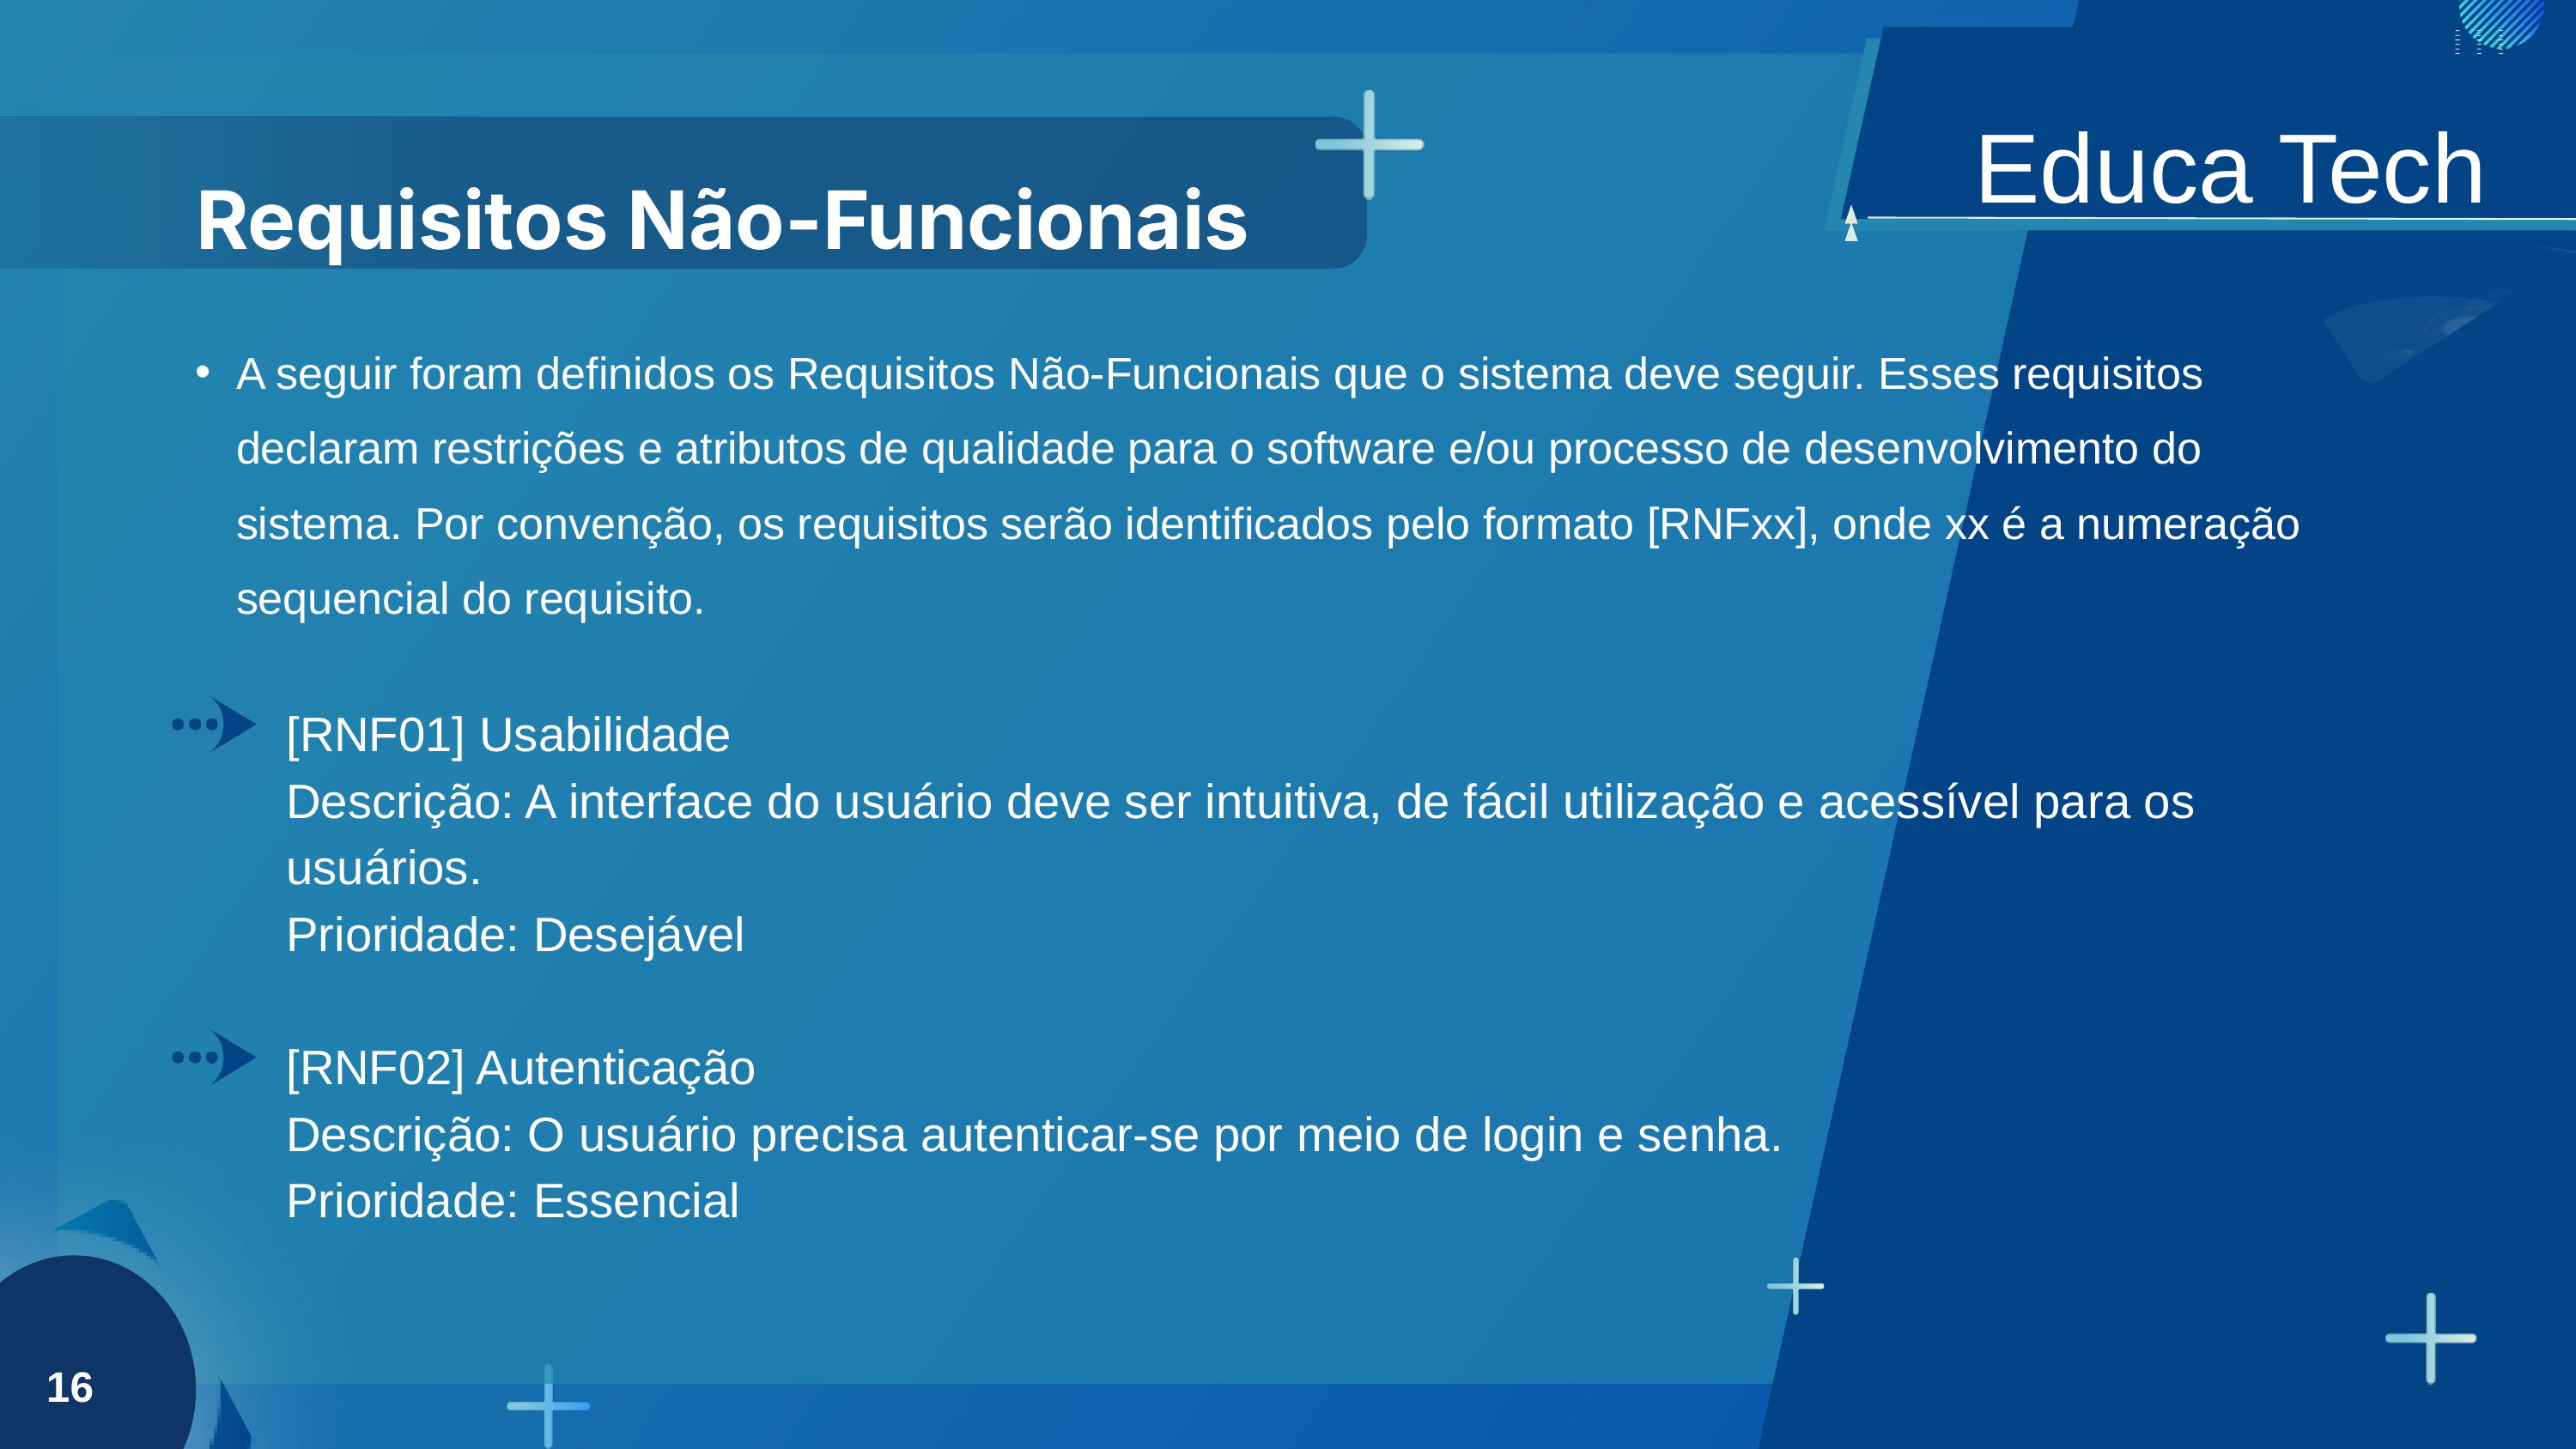

Educa Tech

Requisitos Não-Funcionais
A seguir foram definidos os Requisitos Não-Funcionais que o sistema deve seguir. Esses requisitos declaram restrições e atributos de qualidade para o software e/ou processo de desenvolvimento do sistema. Por convenção, os requisitos serão identificados pelo formato [RNFxx], onde xx é a numeração sequencial do requisito.
[RNF01] Usabilidade
Descrição: A interface do usuário deve ser intuitiva, de fácil utilização e acessível para os usuários.
Prioridade: Desejável

[RNF02] Autenticação
Descrição: O usuário precisa autenticar-se por meio de login e senha.
Prioridade: Essencial

16